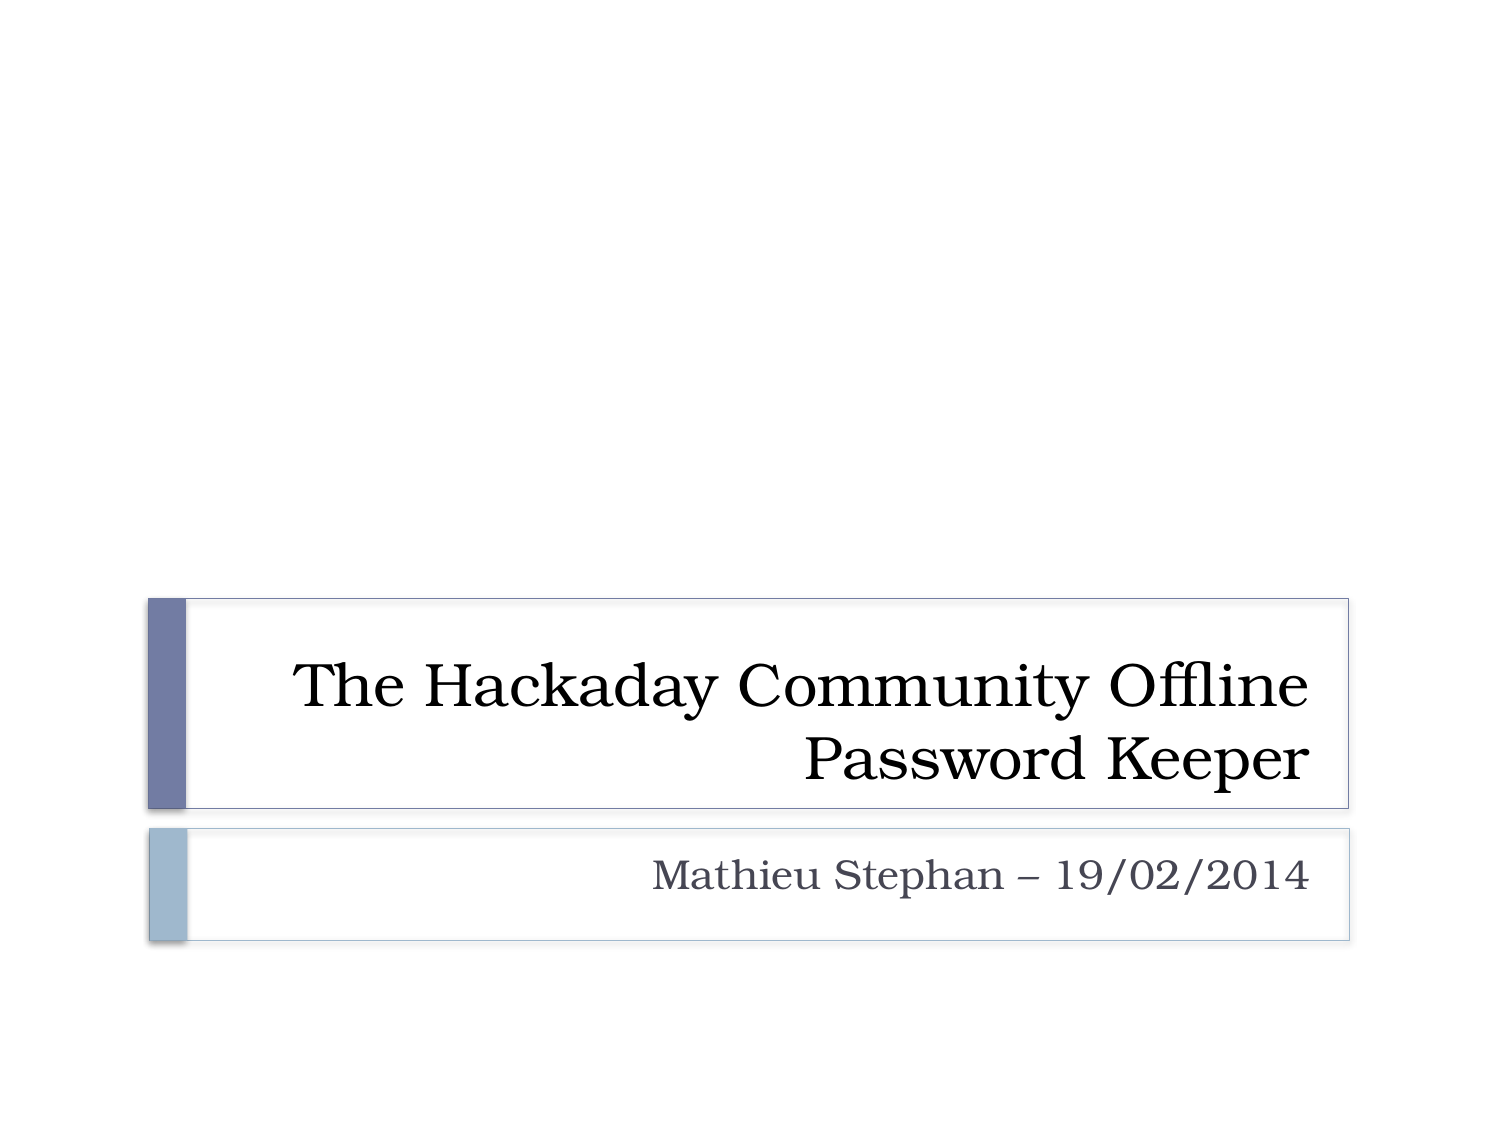

# The Hackaday Community Offline Password Keeper
Mathieu Stephan – 19/02/2014